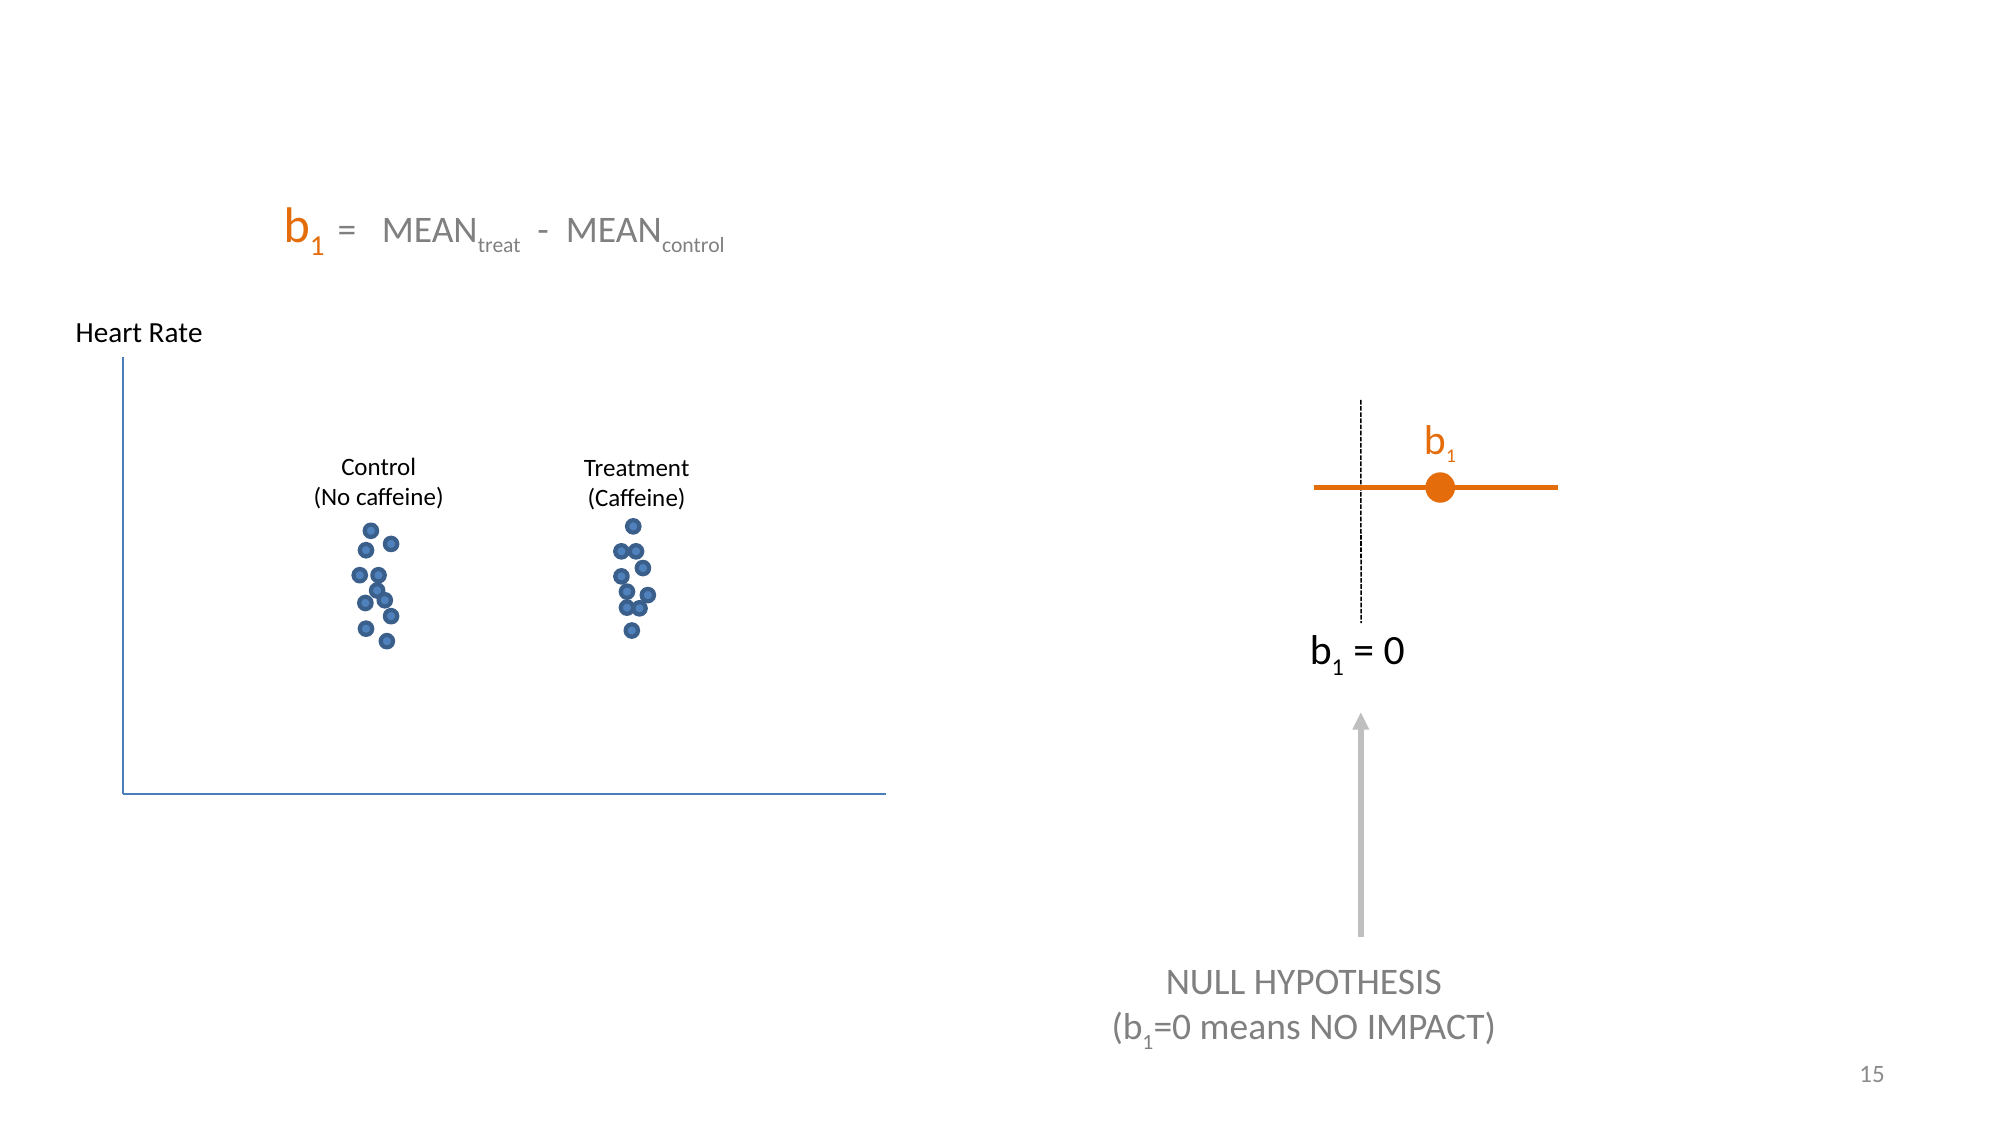

b1  =   MEANtreat  -  MEANcontrol
Heart Rate
b1
Control
(No caffeine)
Treatment
(Caffeine)

b1 = 0

NULL HYPOTHESIS
(b1=0 means NO IMPACT)
15